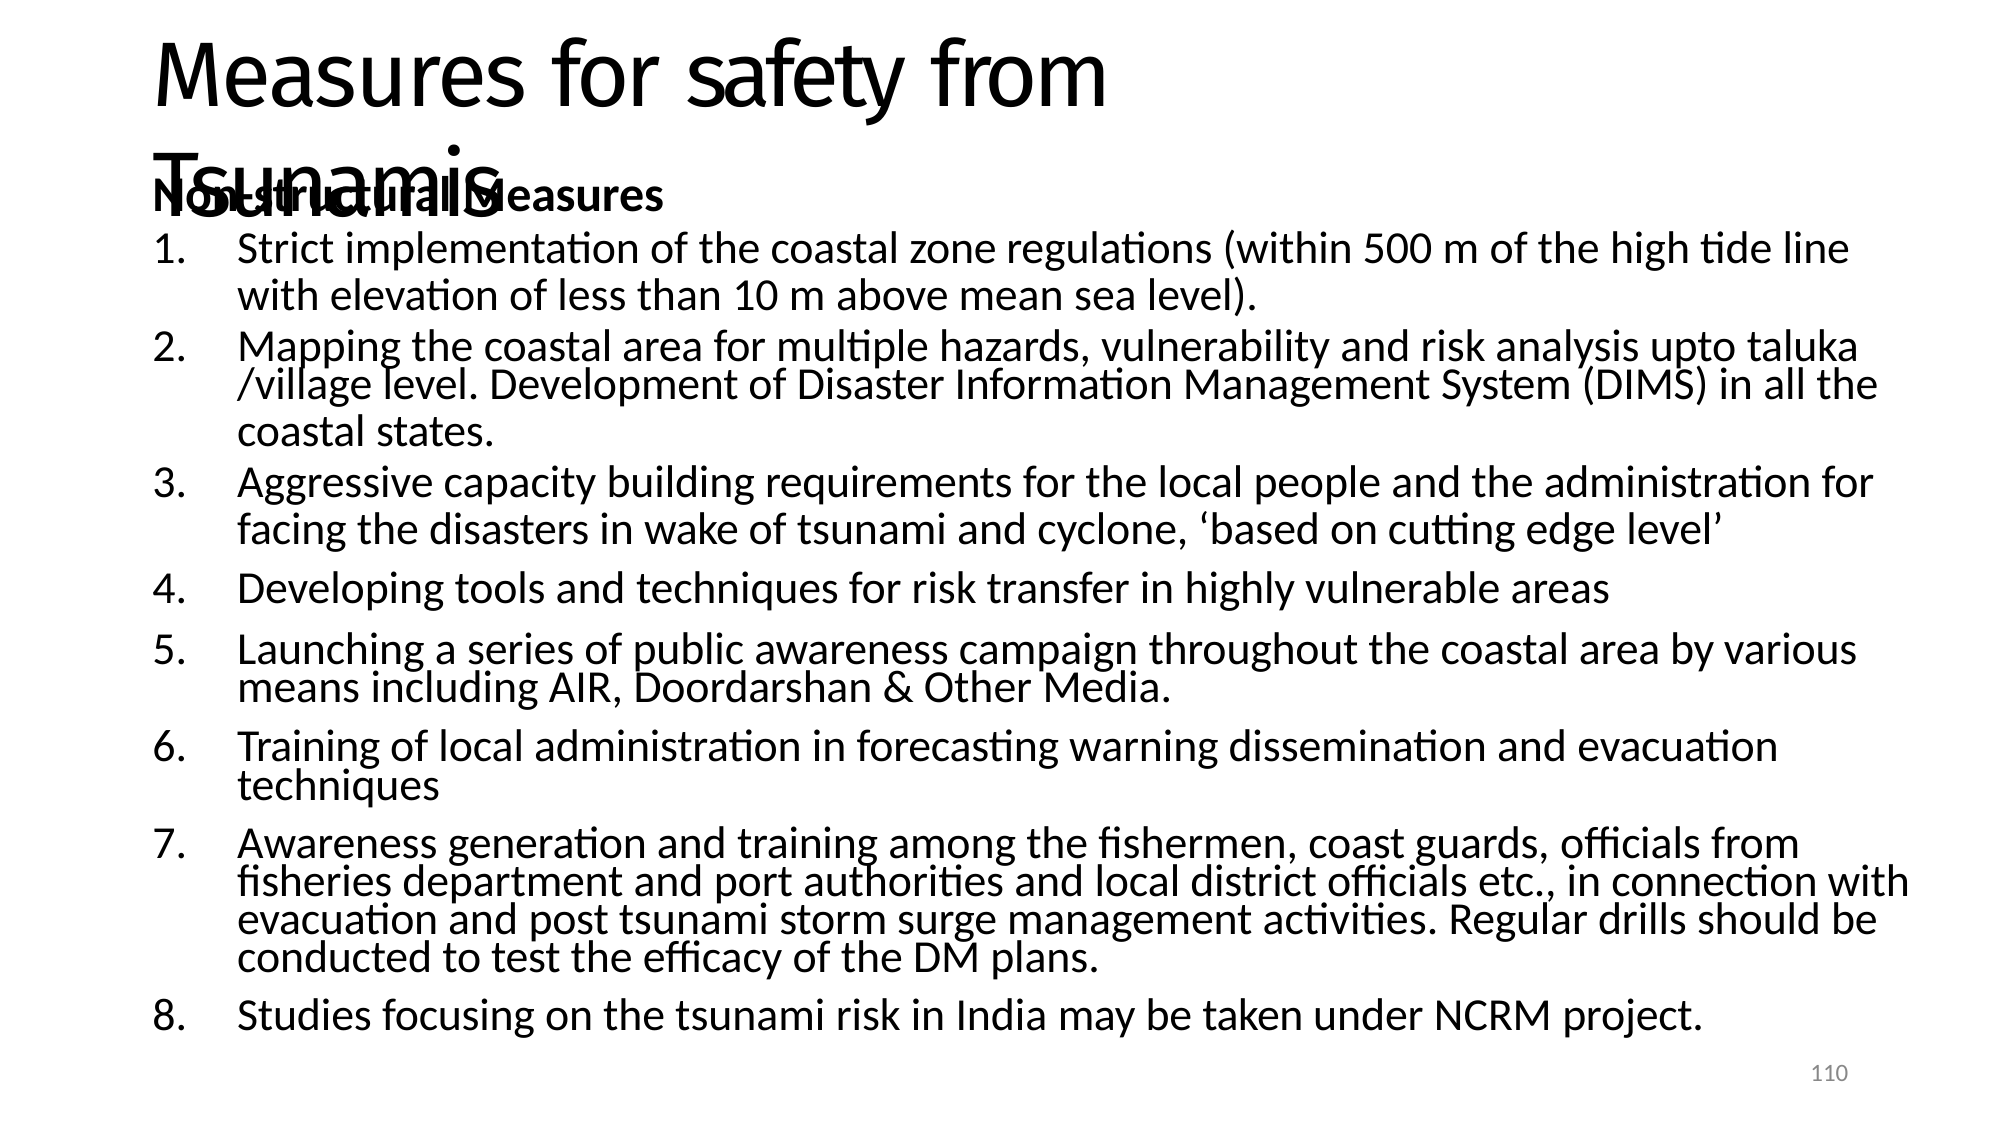

# Measures for safety from Tsunamis
Non-structural Measures
Strict implementation of the coastal zone regulations (within 500 m of the high tide line
with elevation of less than 10 m above mean sea level).
Mapping the coastal area for multiple hazards, vulnerability and risk analysis upto taluka
/village level. Development of Disaster Information Management System (DIMS) in all the
coastal states.
Aggressive capacity building requirements for the local people and the administration for
facing the disasters in wake of tsunami and cyclone, ‘based on cutting edge level’
Developing tools and techniques for risk transfer in highly vulnerable areas
Launching a series of public awareness campaign throughout the coastal area by various  means including AIR, Doordarshan & Other Media.
Training of local administration in forecasting warning dissemination and evacuation  techniques
Awareness generation and training among the fishermen, coast guards, officials from  fisheries department and port authorities and local district officials etc., in connection with  evacuation and post tsunami storm surge management activities. Regular drills should be  conducted to test the efficacy of the DM plans.
Studies focusing on the tsunami risk in India may be taken under NCRM project.
110